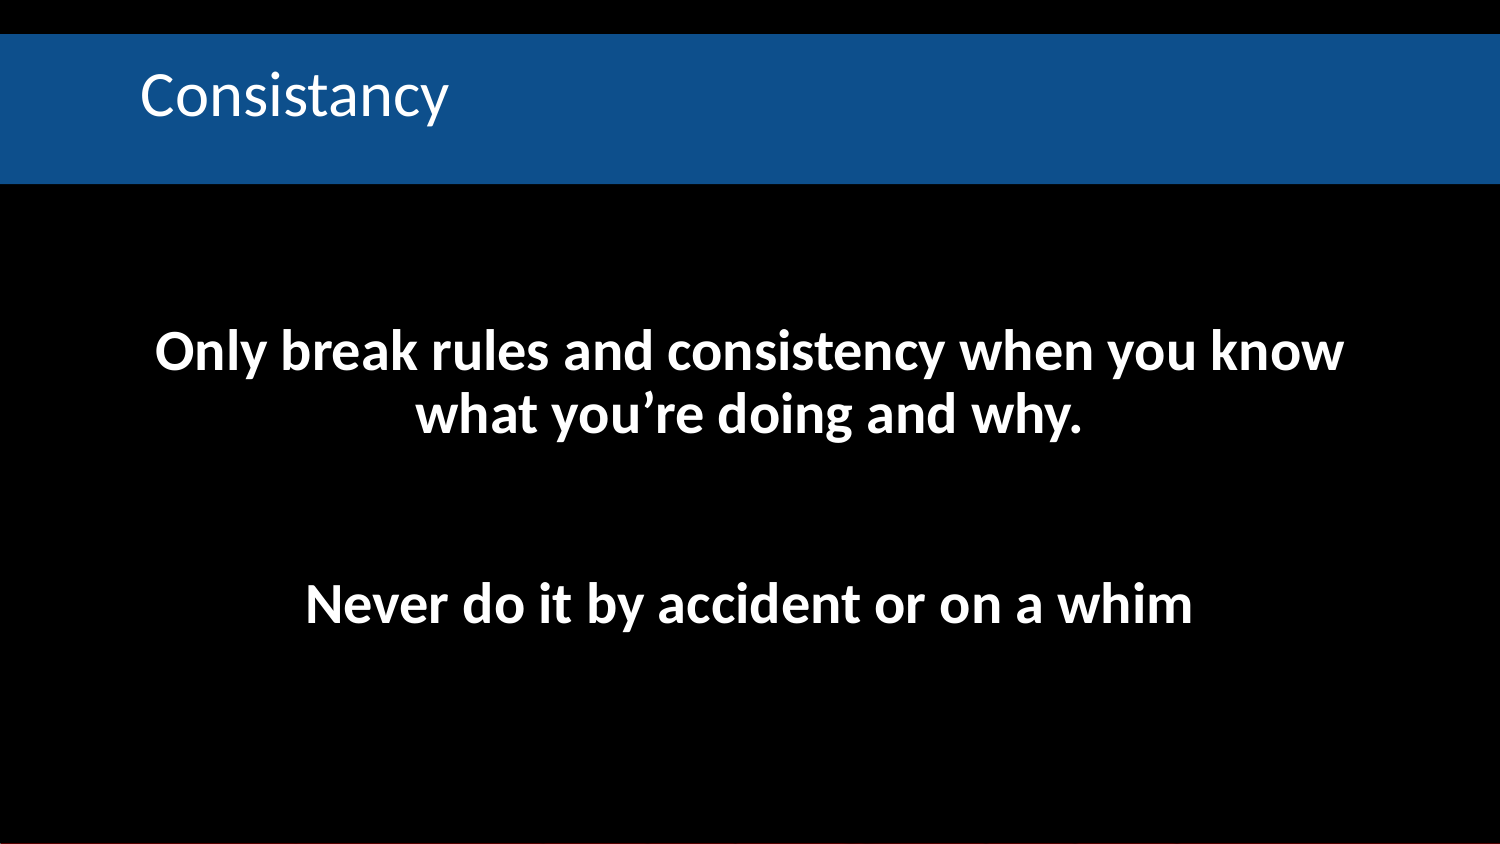

# Consistancy
Only break rules and consistency when you know what you’re doing and why.

Never do it by accident or on a whim